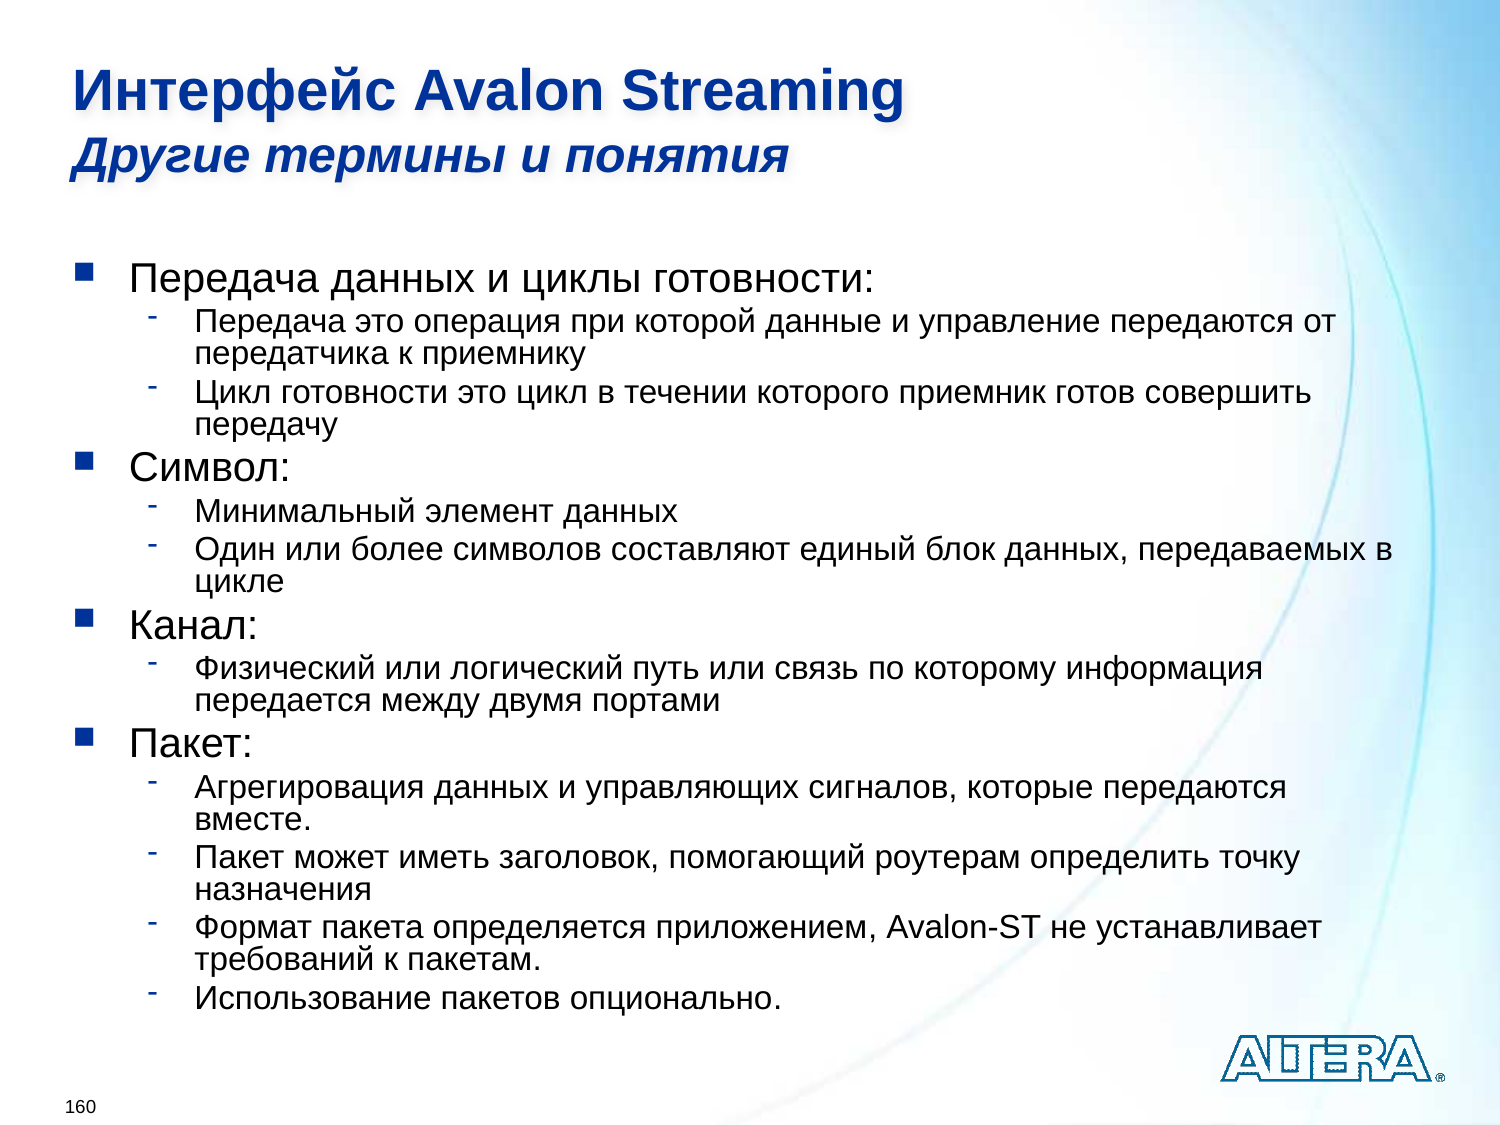

Передача данных и циклы готовности:
Передача это операция при которой данные и управление передаются от передатчика к приемнику
Цикл готовности это цикл в течении которого приемник готов совершить передачу
Символ:
Минимальный элемент данных
Один или более символов составляют единый блок данных, передаваемых в цикле
Канал:
Физический или логический путь или связь по которому информация передается между двумя портами
Пакет:
Агрегировация данных и управляющих сигналов, которые передаются вместе.
Пакет может иметь заголовок, помогающий роутерам определить точку назначения
Формат пакета определяется приложением, Avalon-ST не устанавливает требований к пакетам.
Использование пакетов опционально.
Интерфейс Avalon Streaming
Другие термины и понятия